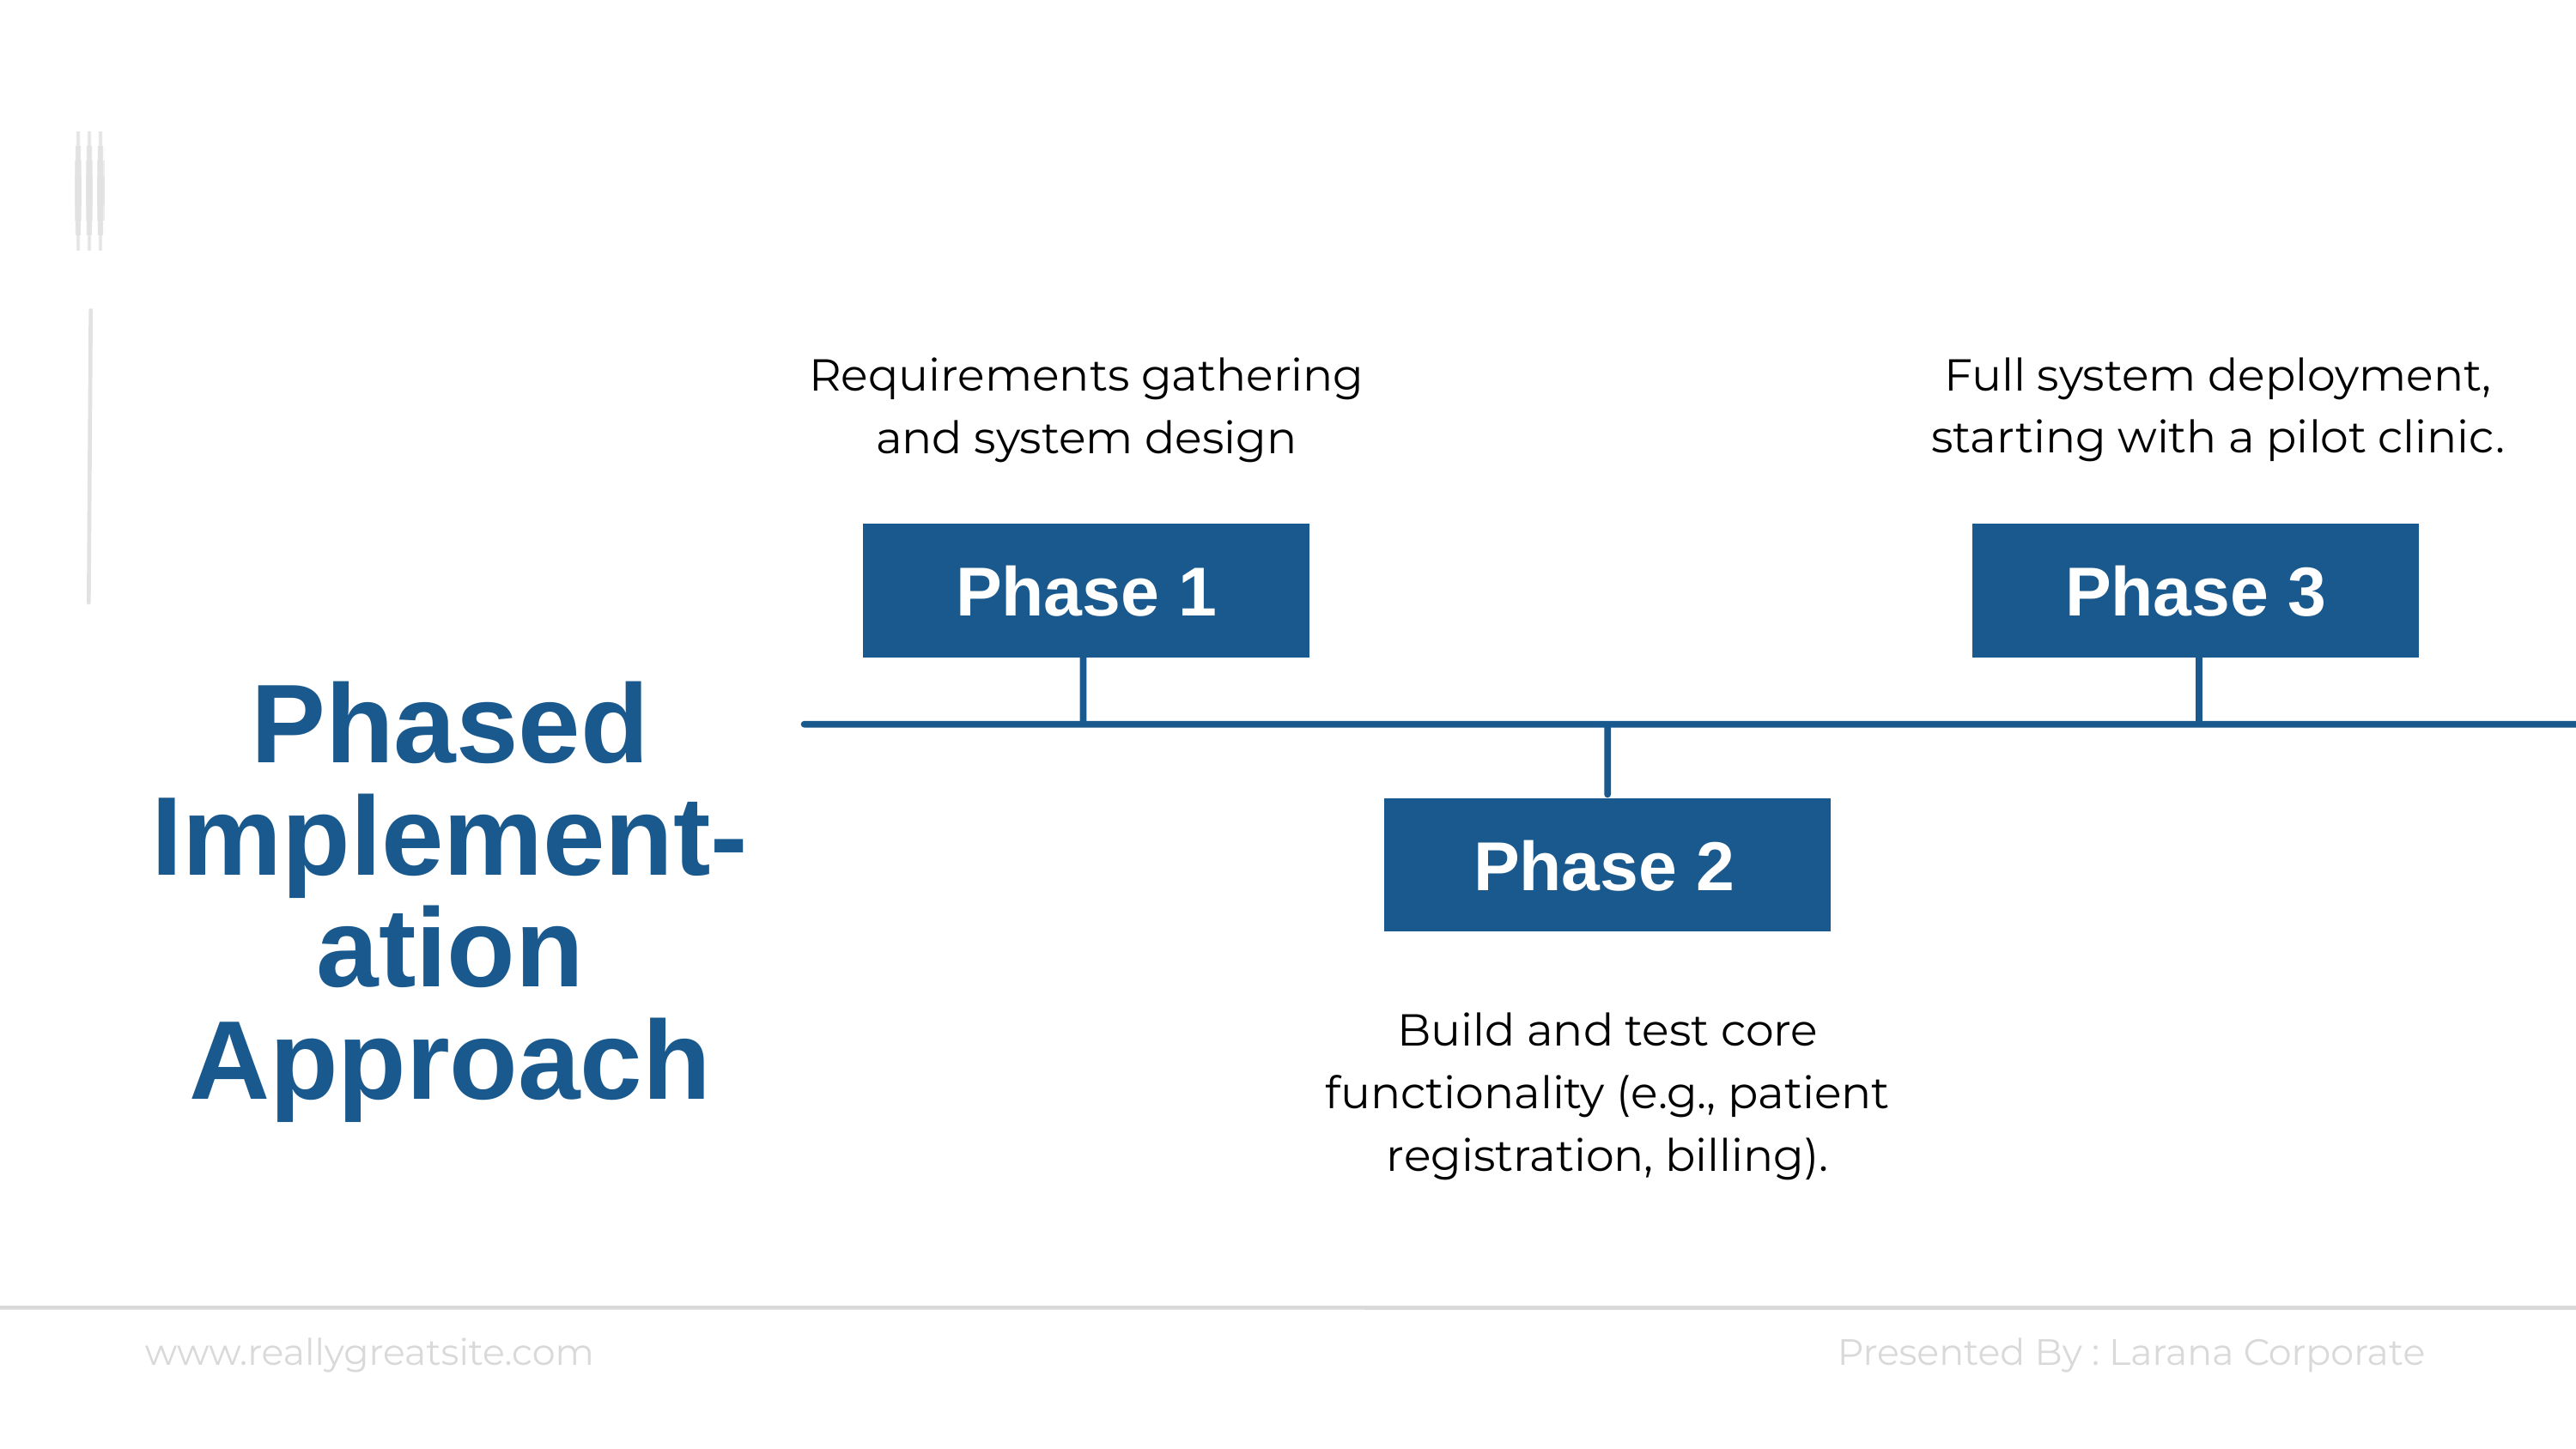

Full system deployment, starting with a pilot clinic.
Requirements gathering and system design

Phase 1
Phase 3
Phased Implement-ation Approach

Phase 2
Build and test core functionality (e.g., patient registration, billing).

www.reallygreatsite.com
Presented By : Larana Corporate